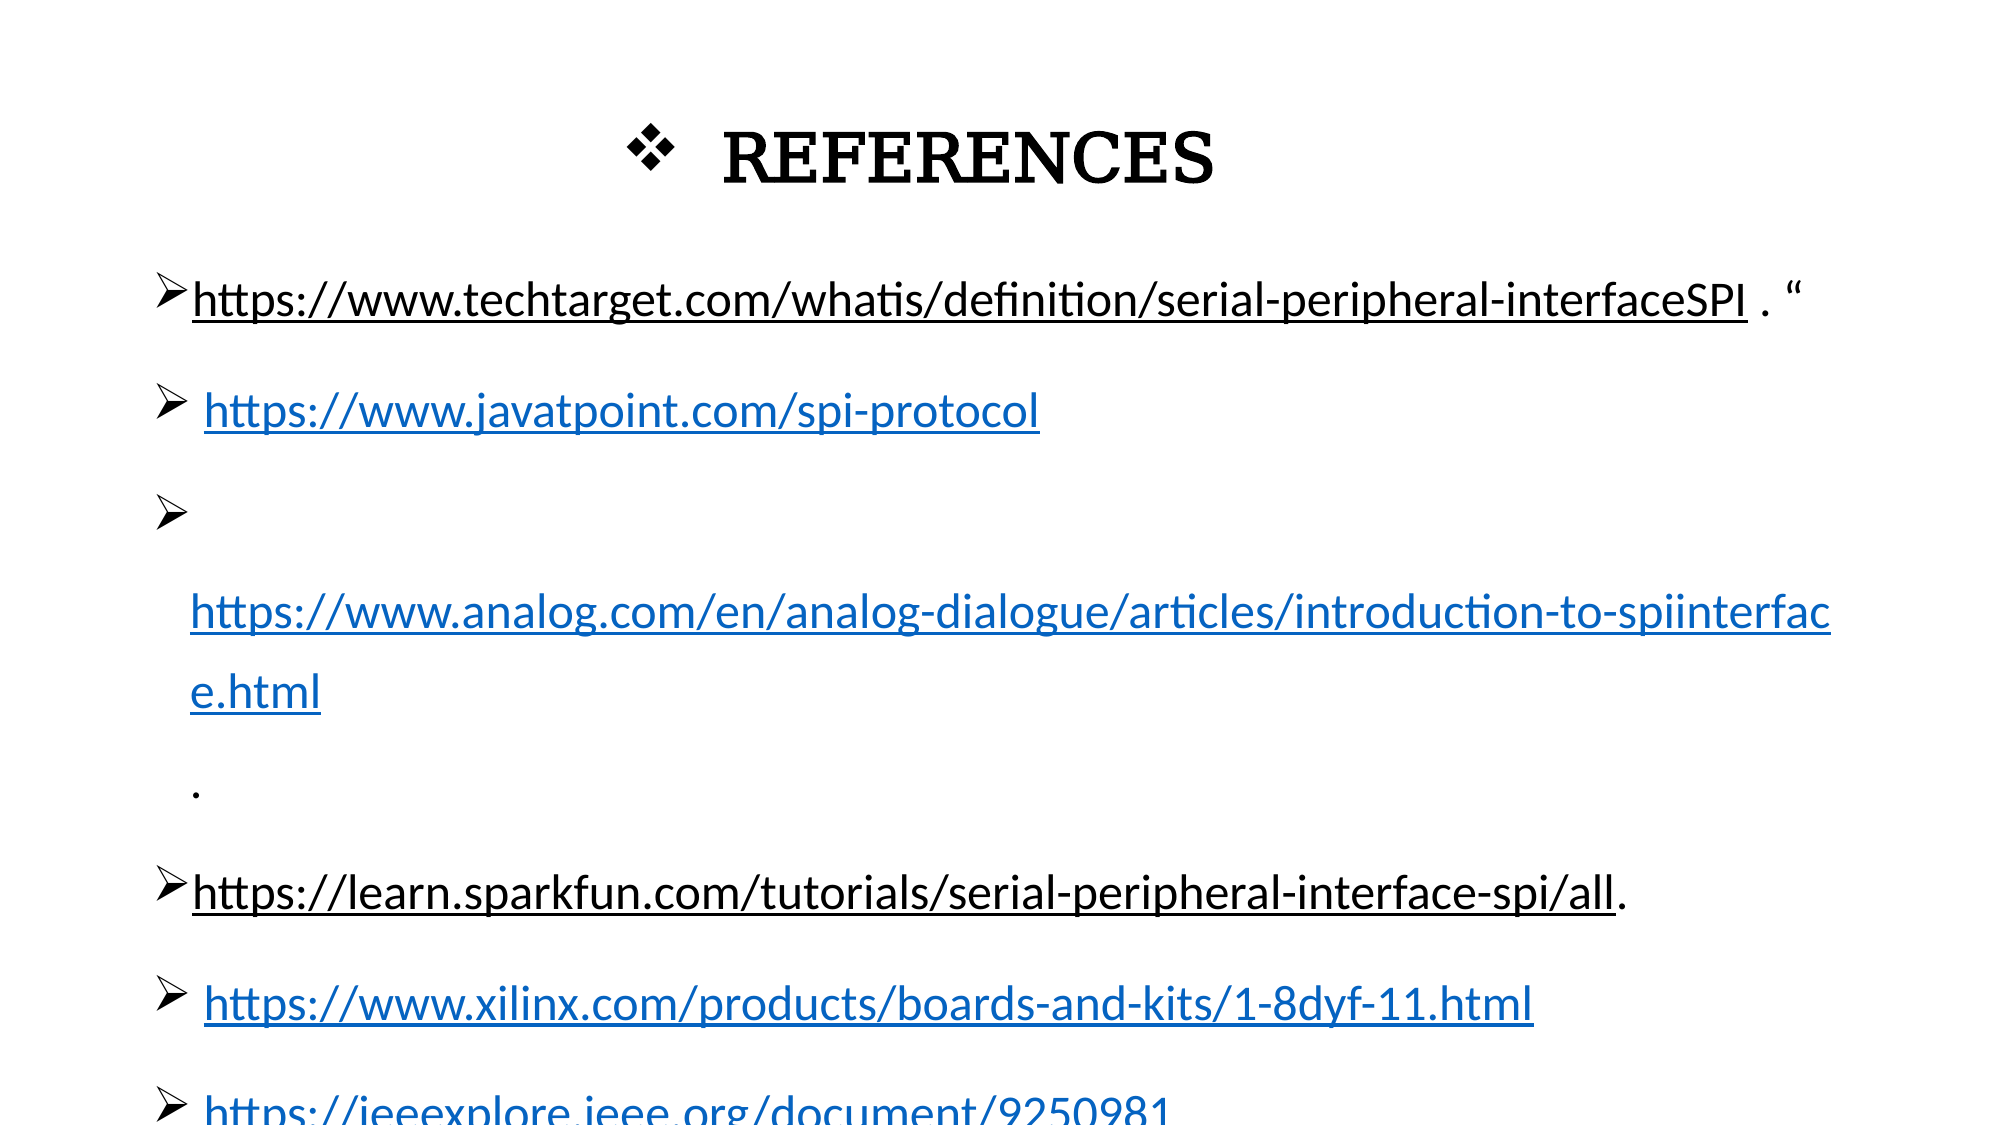

# REFERENCES
https://www.techtarget.com/whatis/definition/serial-peripheral-interfaceSPI . “
 https://www.javatpoint.com/spi-protocol
 https://www.analog.com/en/analog-dialogue/articles/introduction-to-spiinterface.html.
https://learn.sparkfun.com/tutorials/serial-peripheral-interface-spi/all.
 https://www.xilinx.com/products/boards-and-kits/1-8dyf-11.html
 https://ieeexplore.ieee.org/document/9250981